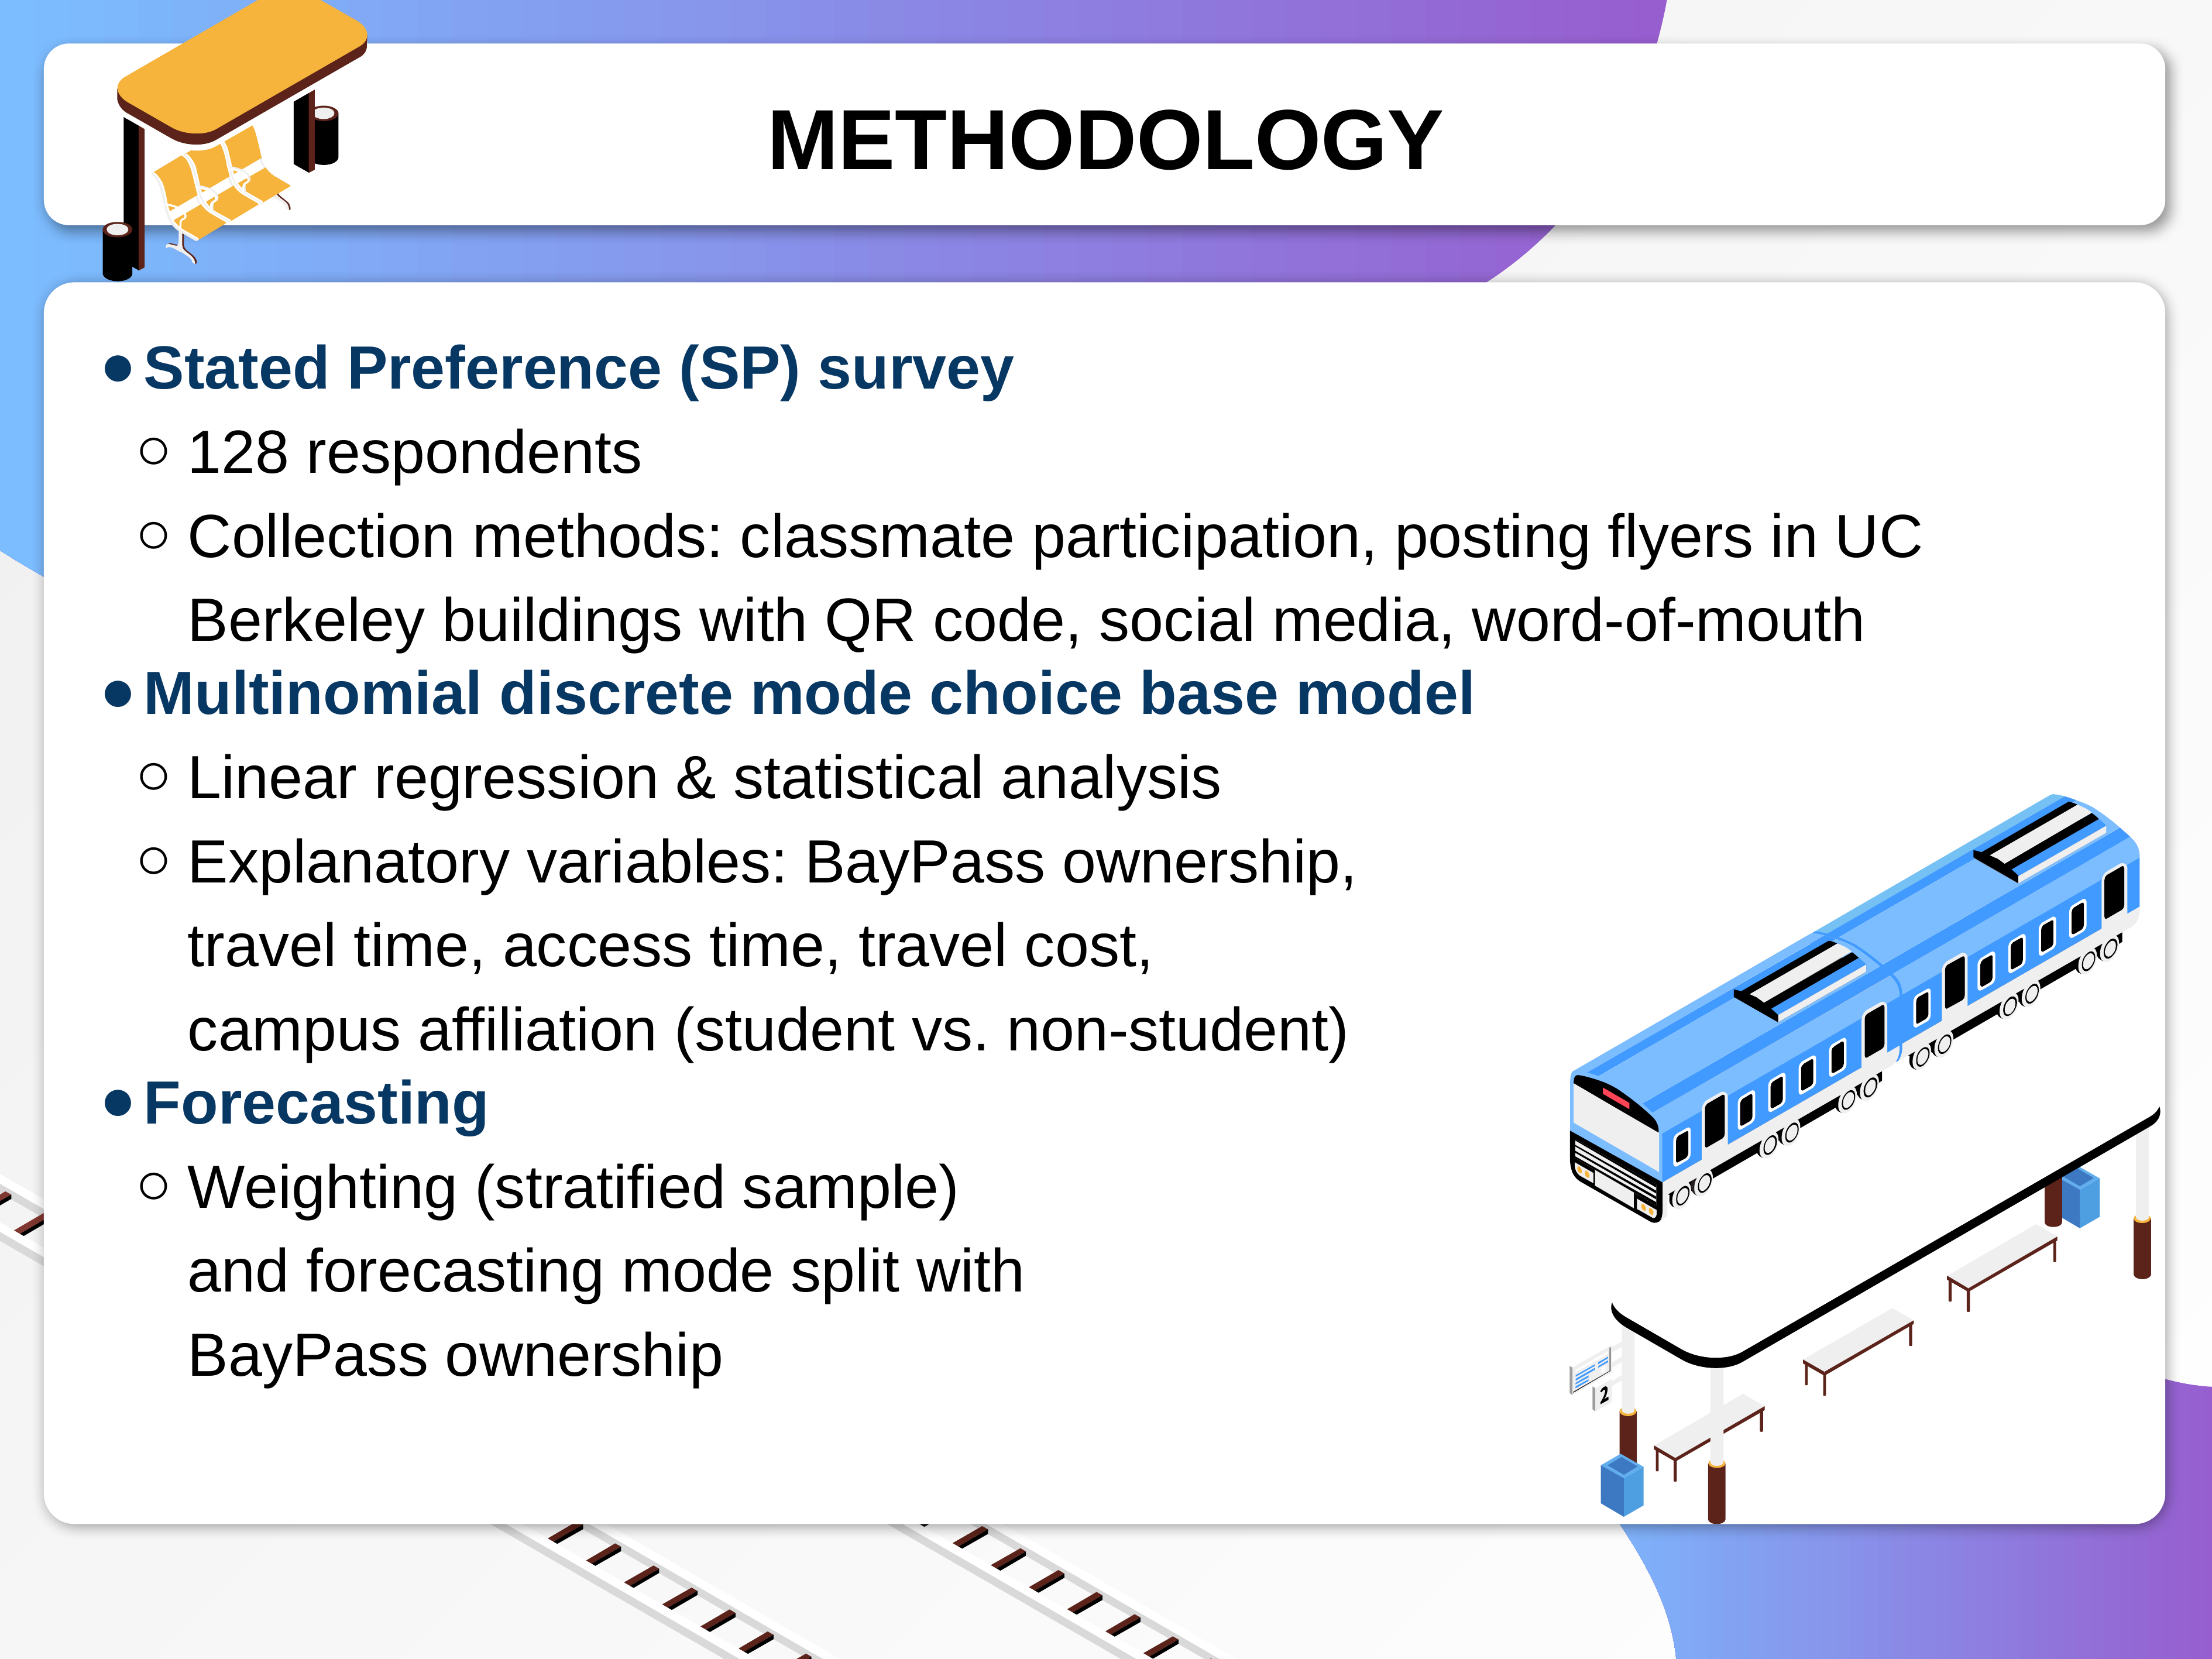

# METHODOLOGY

Stated Preference (SP) survey
128 respondents
Collection methods: classmate participation, posting flyers in UC Berkeley buildings with QR code, social media, word-of-mouth
Multinomial discrete mode choice base model
Linear regression & statistical analysis
Explanatory variables: BayPass ownership,
travel time, access time, travel cost,
campus affiliation (student vs. non-student)
Forecasting
Weighting (stratified sample)
and forecasting mode split with
BayPass ownership